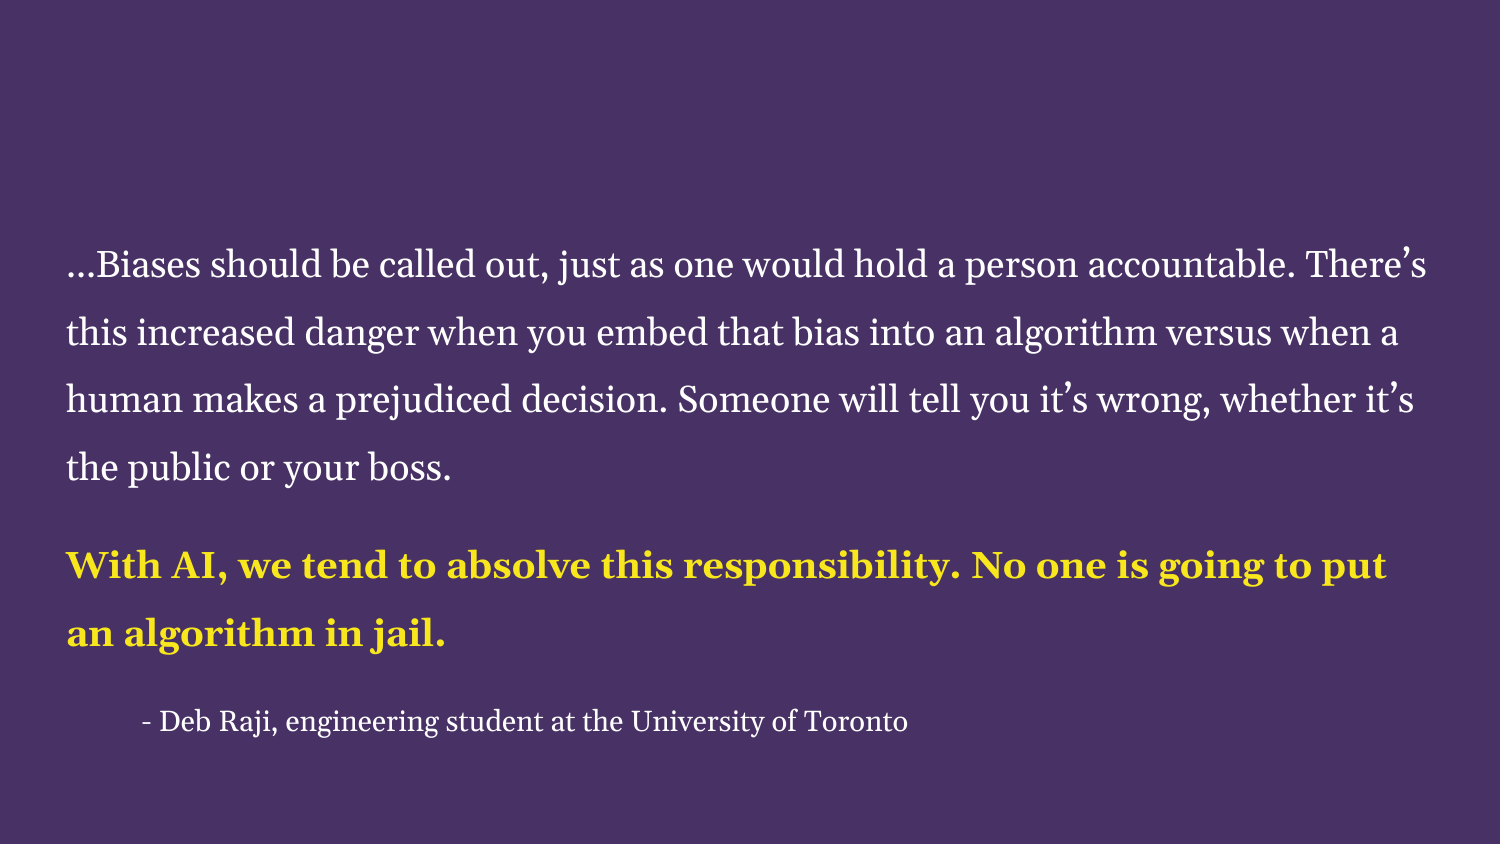

...Biases should be called out, just as one would hold a person accountable. There’s this increased danger when you embed that bias into an algorithm versus when a human makes a prejudiced decision. Someone will tell you it’s wrong, whether it’s the public or your boss.
With AI, we tend to absolve this responsibility. No one is going to put an algorithm in jail.
- Deb Raji, engineering student at the University of Toronto